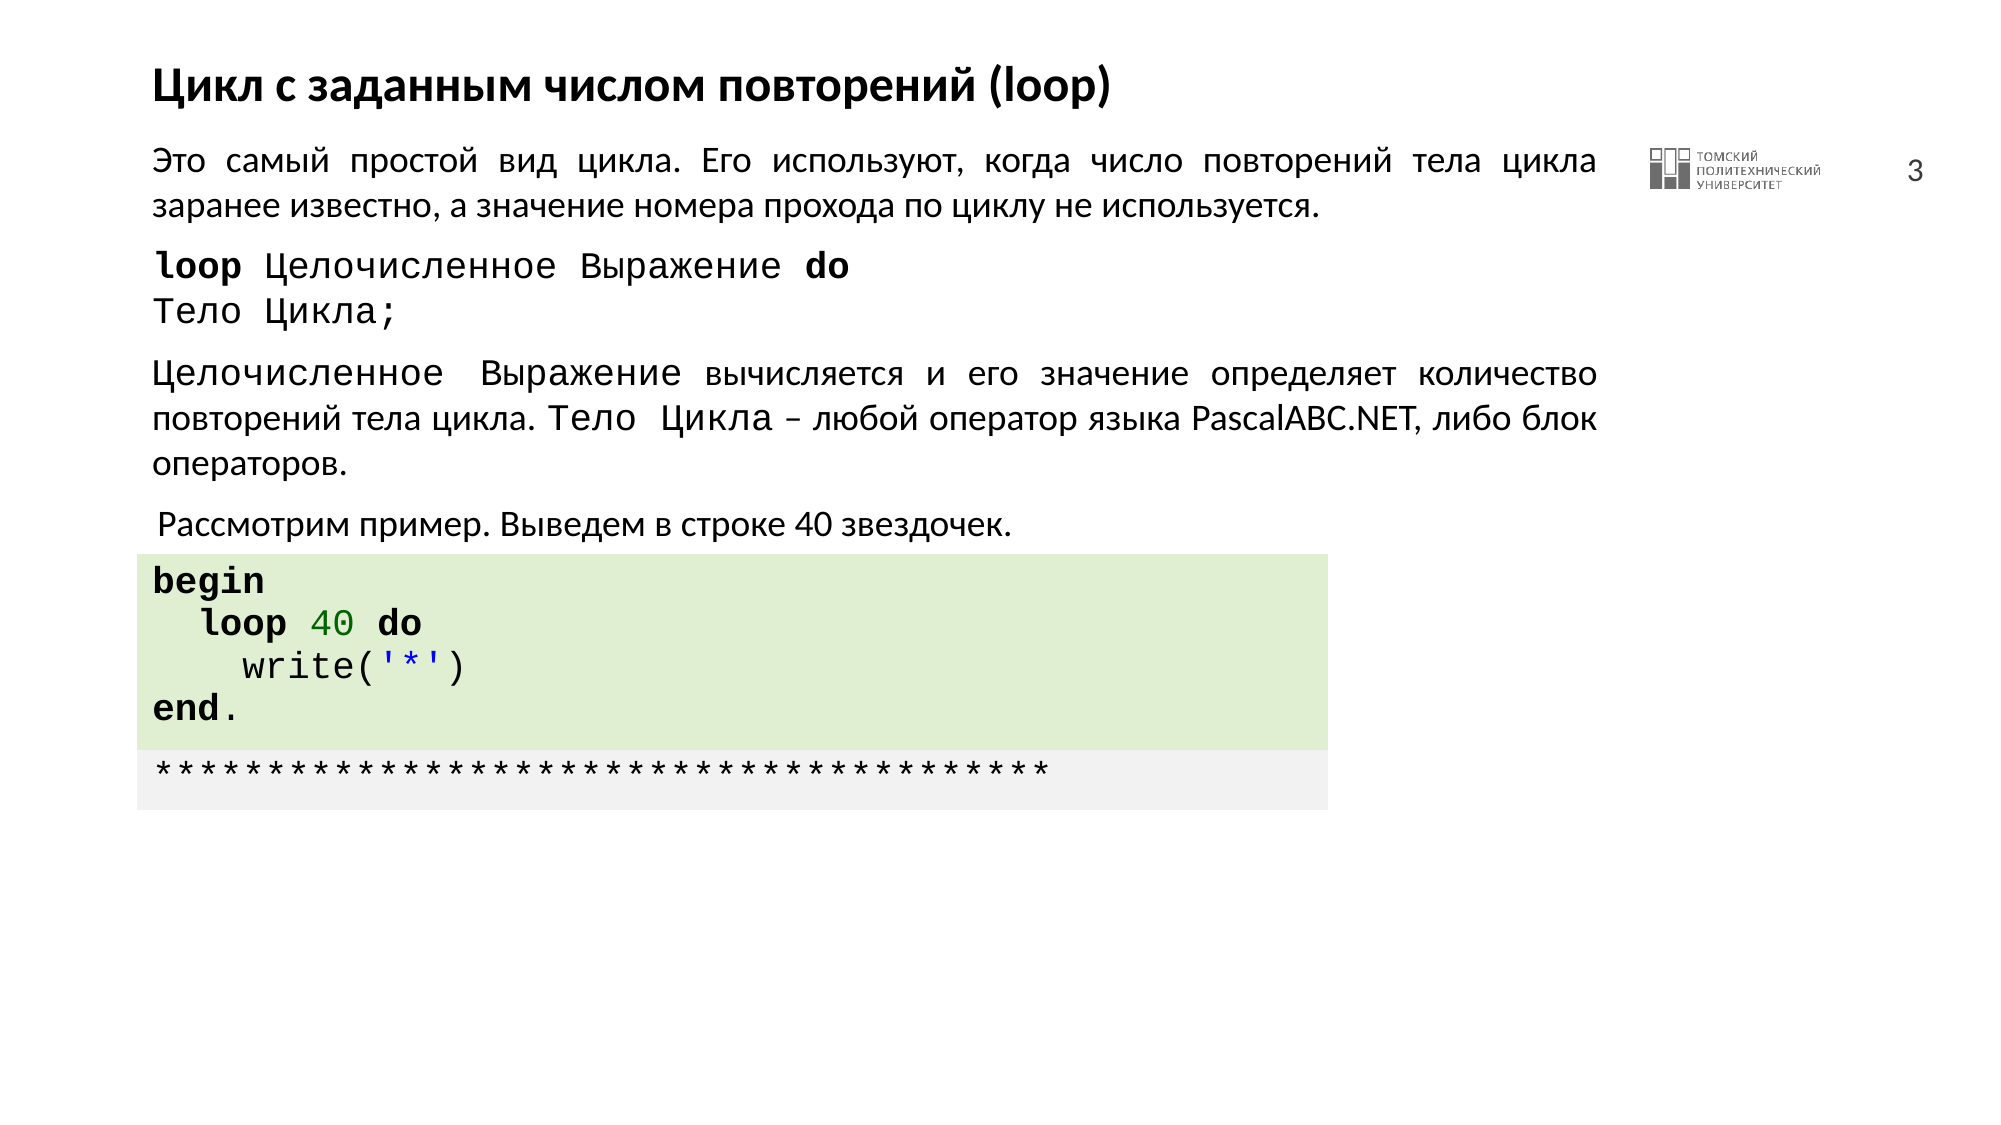

# Цикл с заданным числом повторений (loop)
Это самый простой вид цикла. Его используют, когда число повторений тела цикла заранее известно, а значение номера прохода по циклу не используется.
loop Целочисленное Выражение do
Тело Цикла;
Целочисленное Выражение вычисляется и его значение определяет количество повторений тела цикла. Тело Цикла – любой оператор языка PascalABC.NET, либо блок операторов.
Рассмотрим пример. Выведем в строке 40 звездочек.
| begin loop 40 do write('\*') end. |
| --- |
| \*\*\*\*\*\*\*\*\*\*\*\*\*\*\*\*\*\*\*\*\*\*\*\*\*\*\*\*\*\*\*\*\*\*\*\*\*\*\*\* |